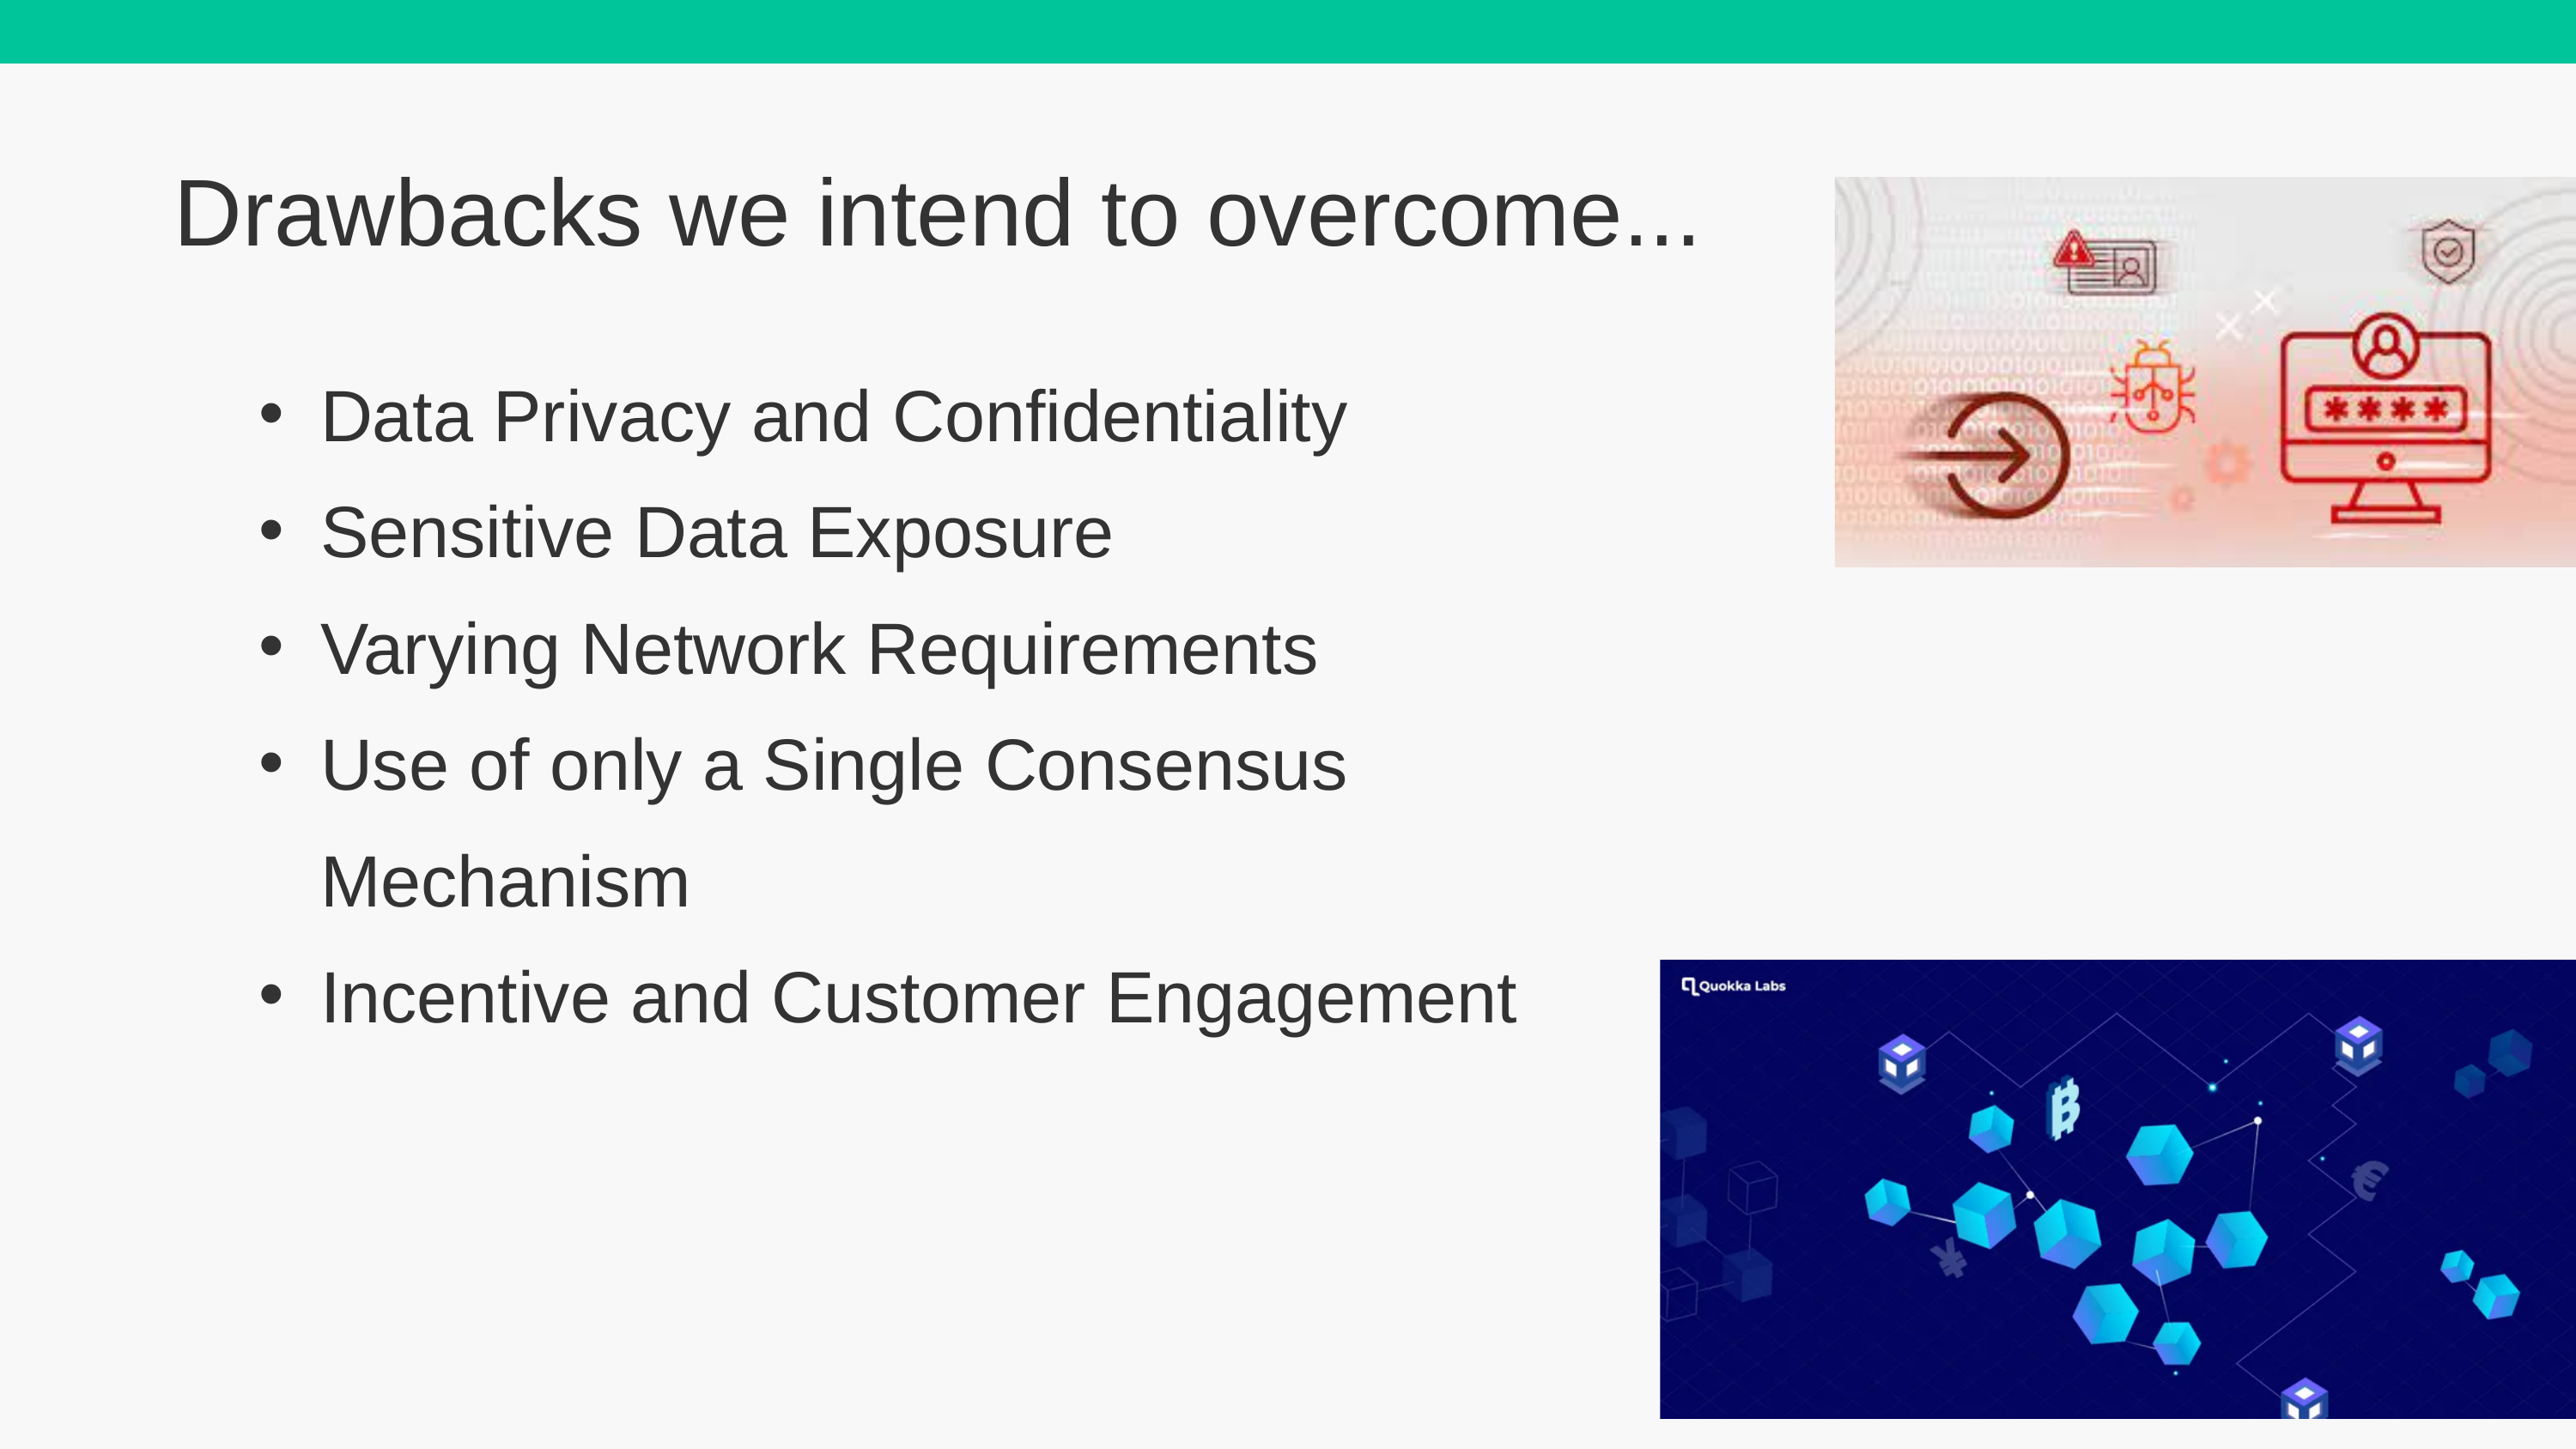

Drawbacks we intend to overcome...

Data Privacy and Confidentiality
Sensitive Data Exposure
Varying Network Requirements
Use of only a Single Consensus Mechanism
Incentive and Customer Engagement